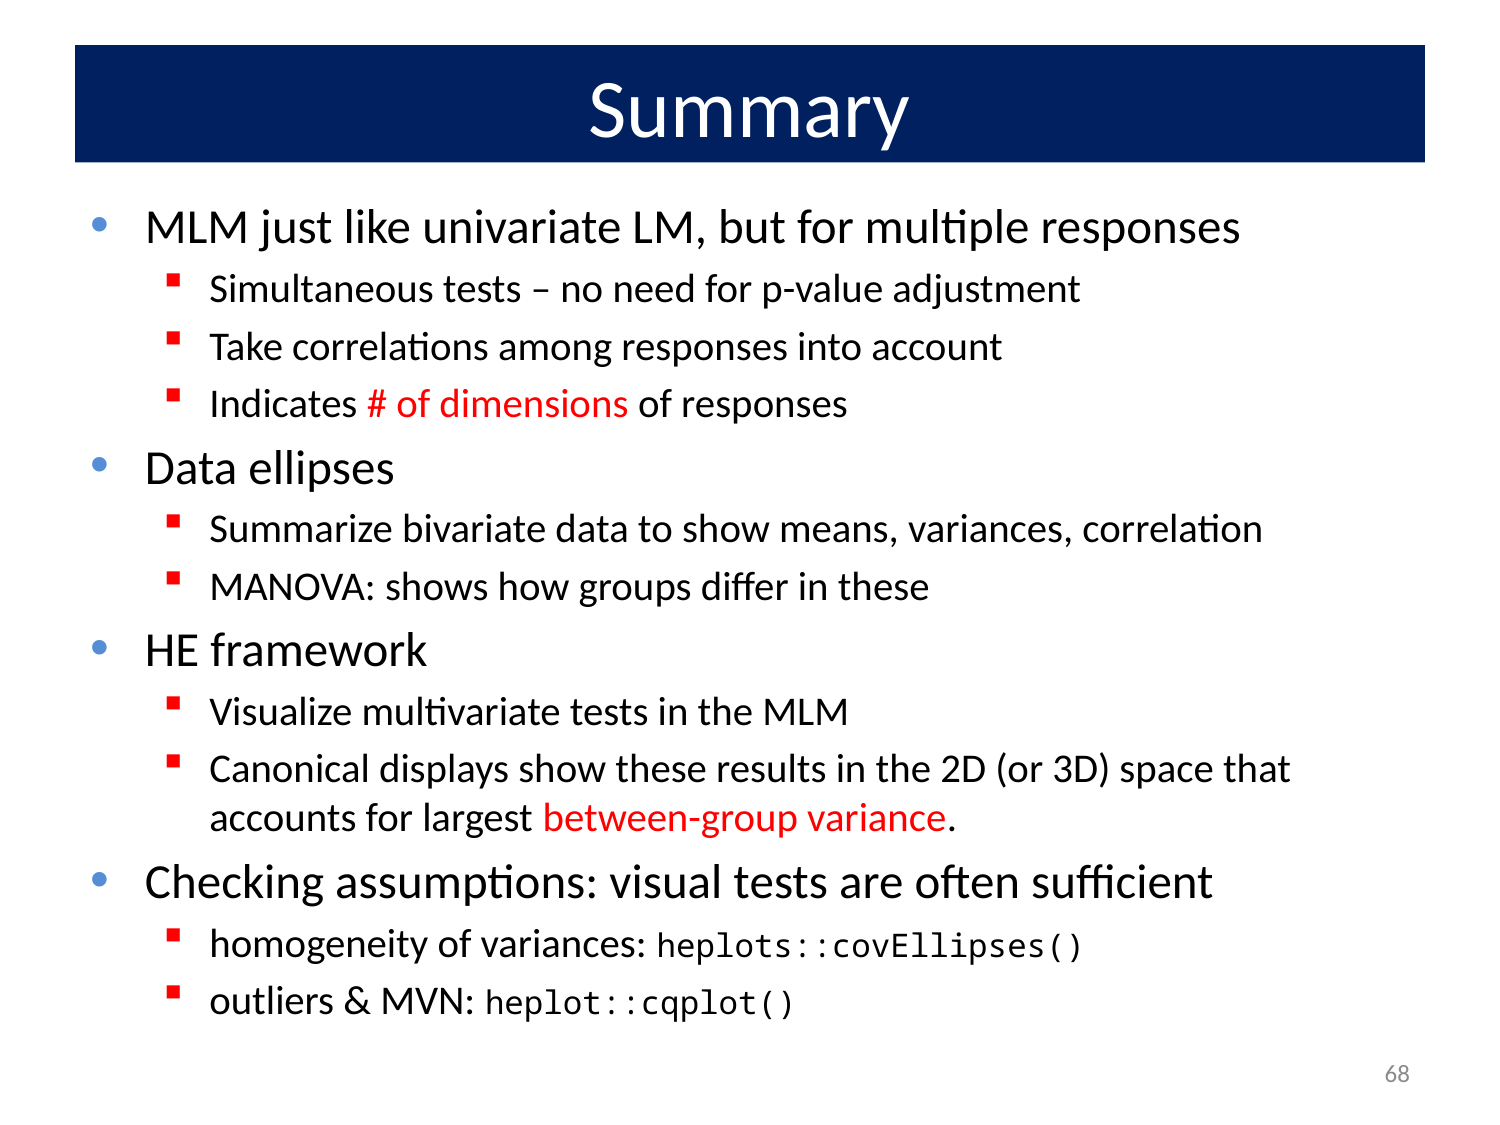

# Summary
MLM just like univariate LM, but for multiple responses
Simultaneous tests – no need for p-value adjustment
Take correlations among responses into account
Indicates # of dimensions of responses
Data ellipses
Summarize bivariate data to show means, variances, correlation
MANOVA: shows how groups differ in these
HE framework
Visualize multivariate tests in the MLM
Canonical displays show these results in the 2D (or 3D) space that accounts for largest between-group variance.
Checking assumptions: visual tests are often sufficient
homogeneity of variances: heplots::covEllipses()
outliers & MVN: heplot::cqplot()

68